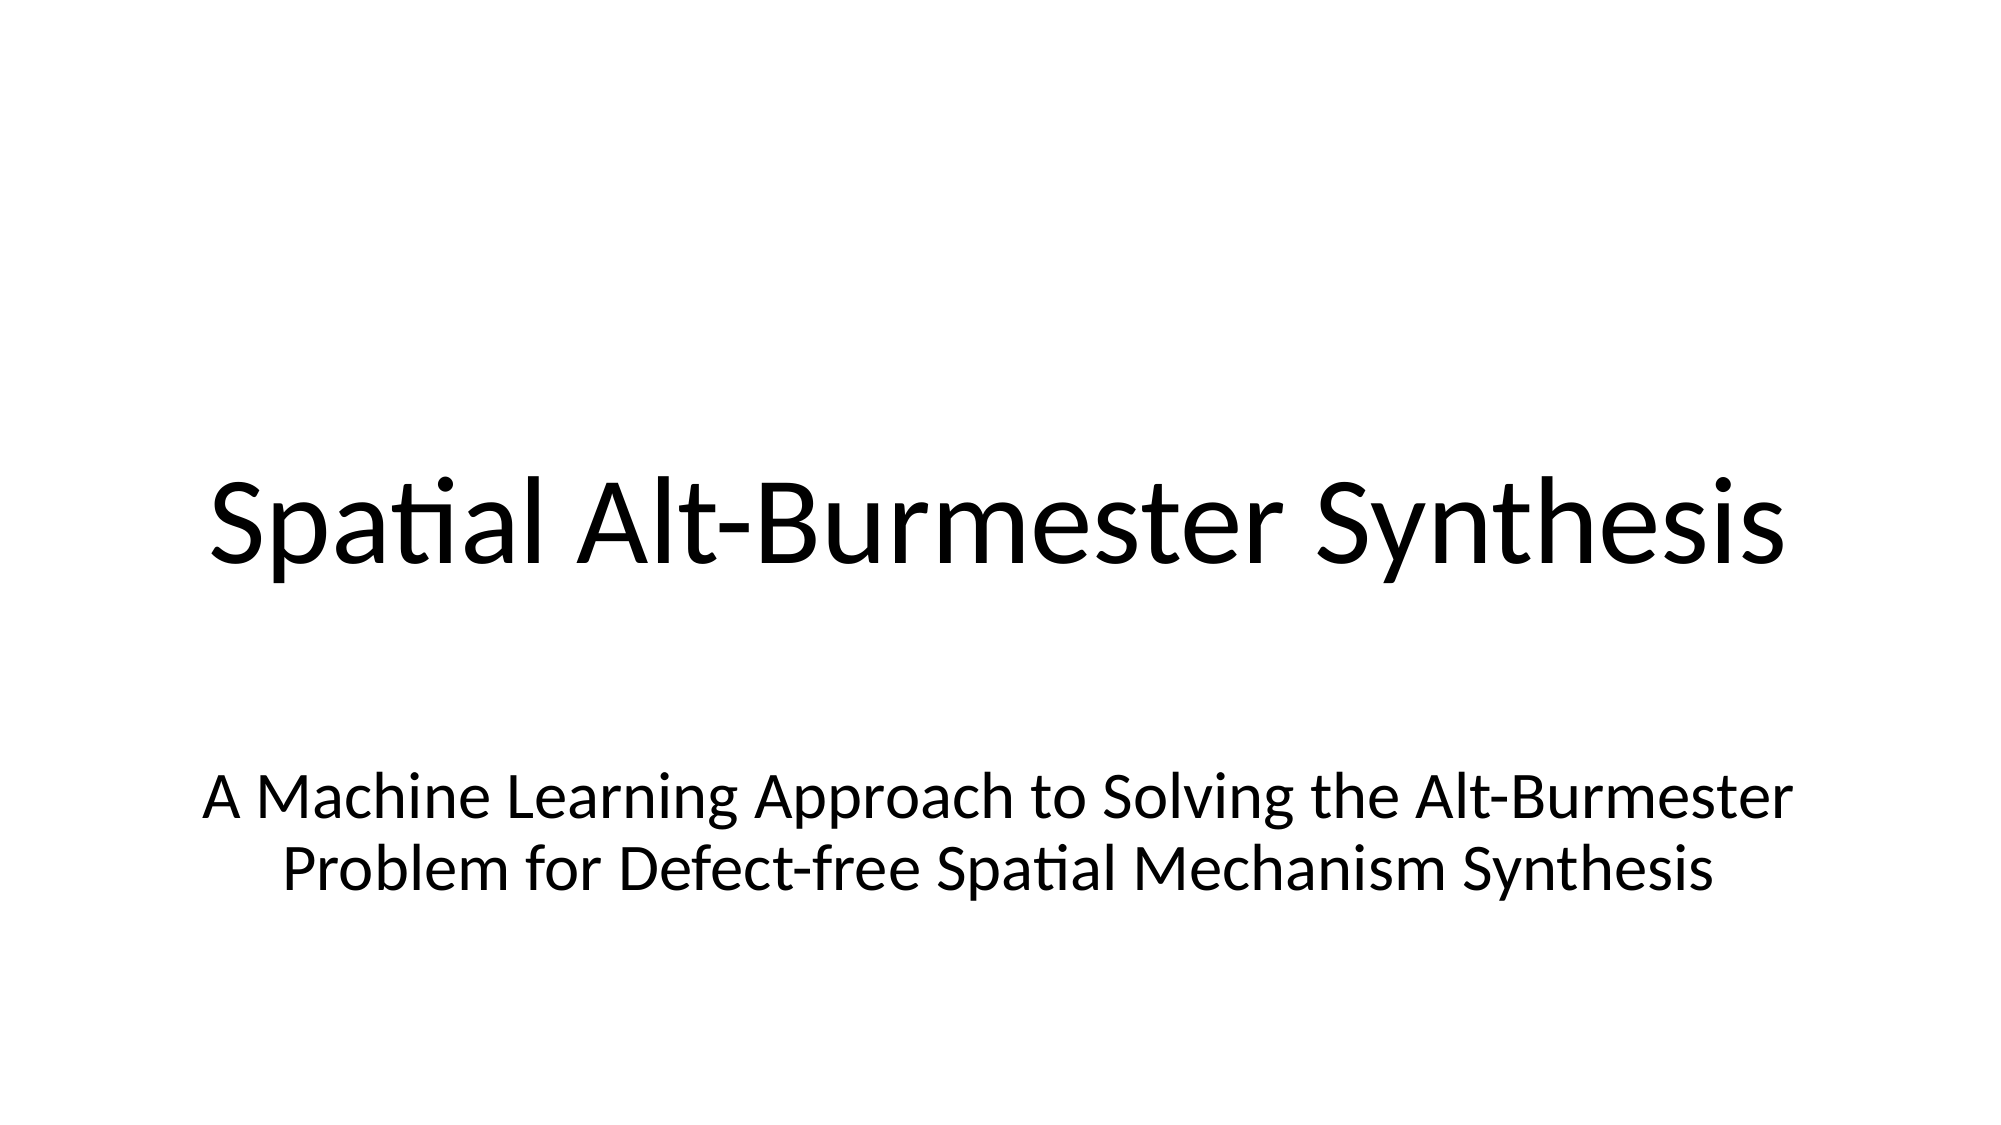

# Spatial Alt-Burmester Synthesis
A Machine Learning Approach to Solving the Alt-Burmester Problem for Defect-free Spatial Mechanism Synthesis